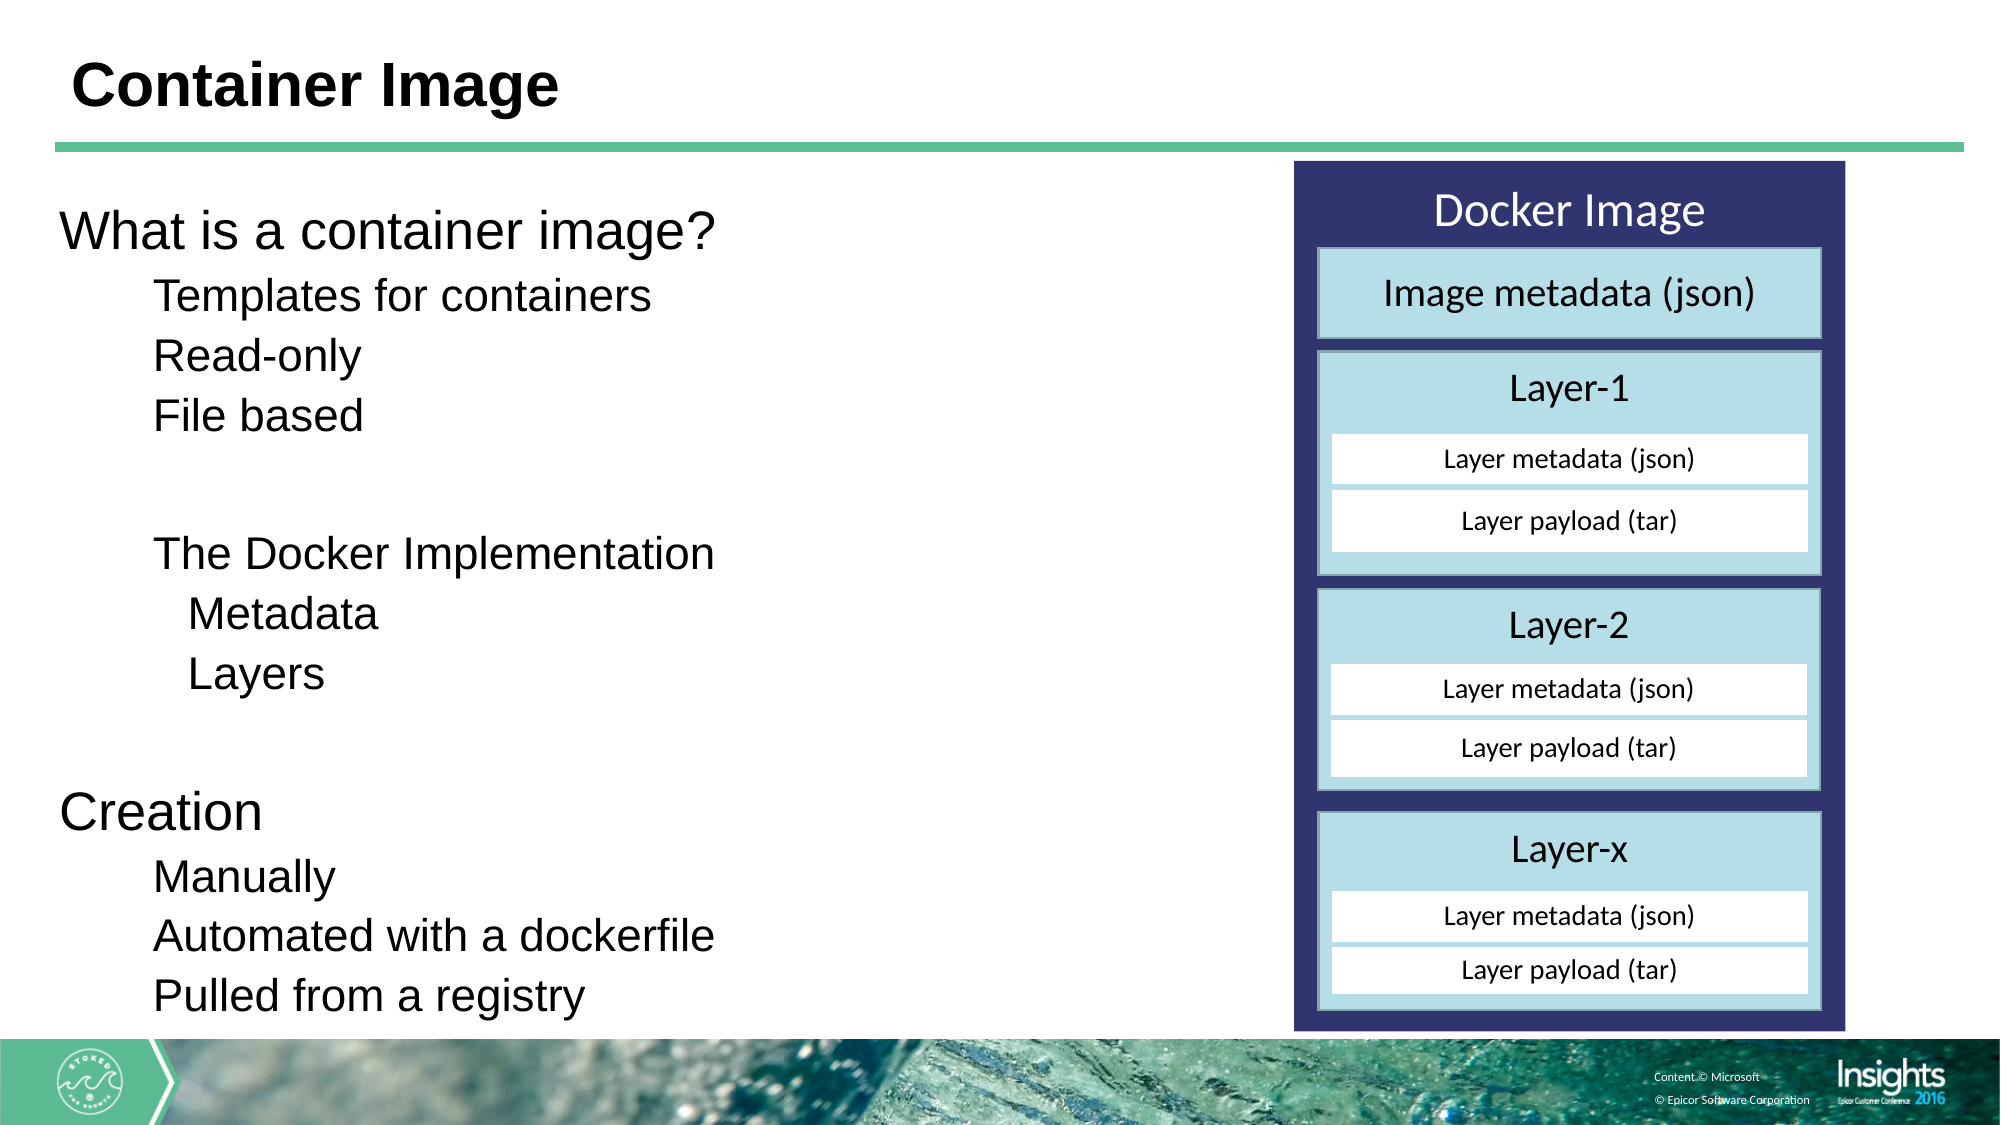

# Container Image
Docker Image
What is a container image?
Templates for containers
Read-only
File based

The Docker Implementation
Metadata
Layers

Creation
Manually
Automated with a dockerfile
Pulled from a registry
Image metadata (json)
Layer-1
Layer metadata (json)
Layer payload (tar)
Layer-2
Layer metadata (json)
Layer payload (tar)
Layer-x
Layer metadata (json)
Layer payload (tar)
Content © Microsoft